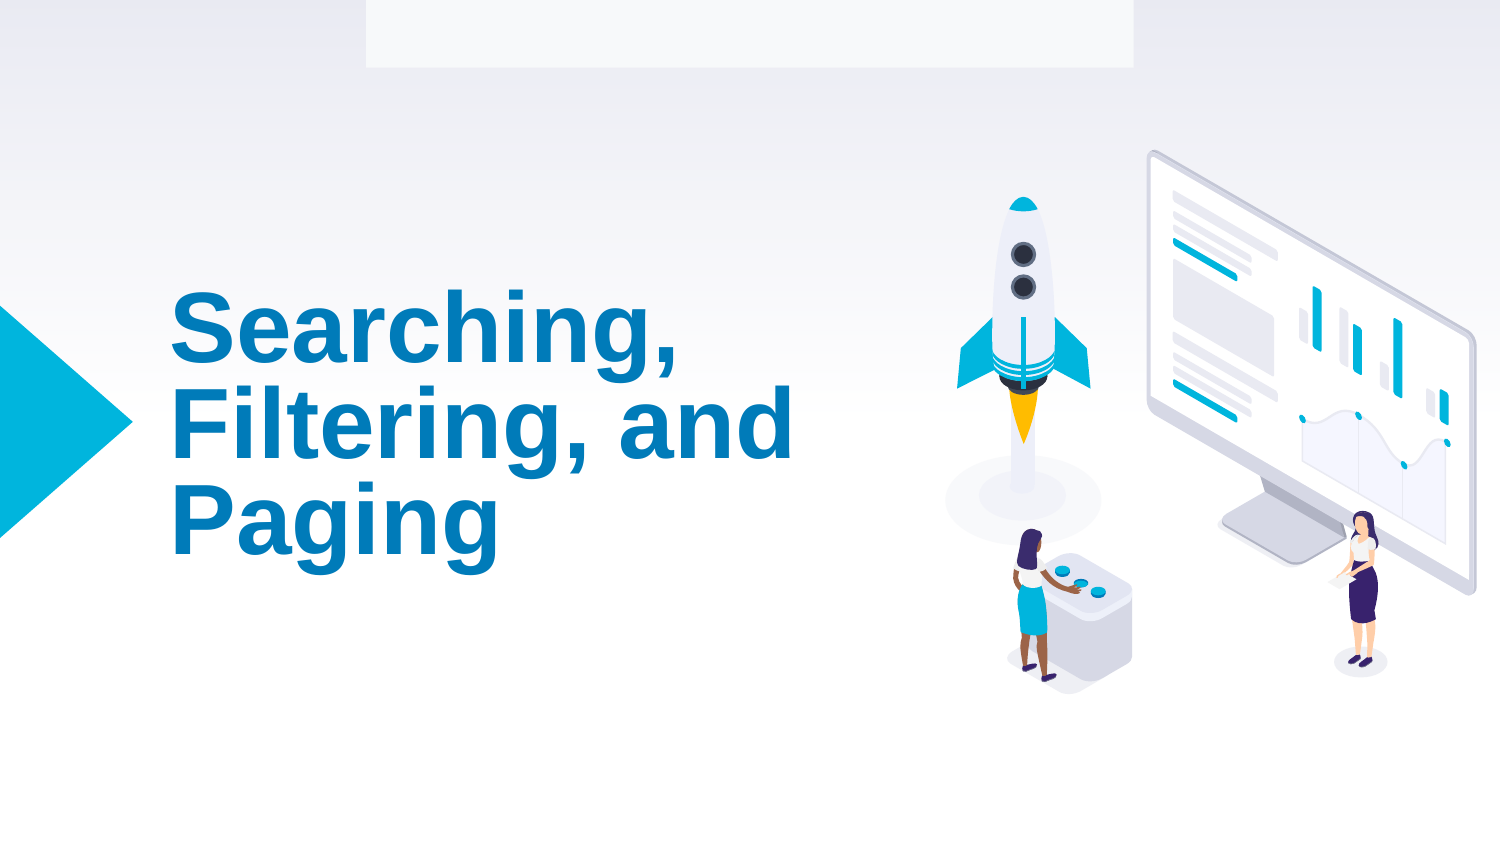

Environment Configuration and Account Setup

# Searching, Filtering, and Paging